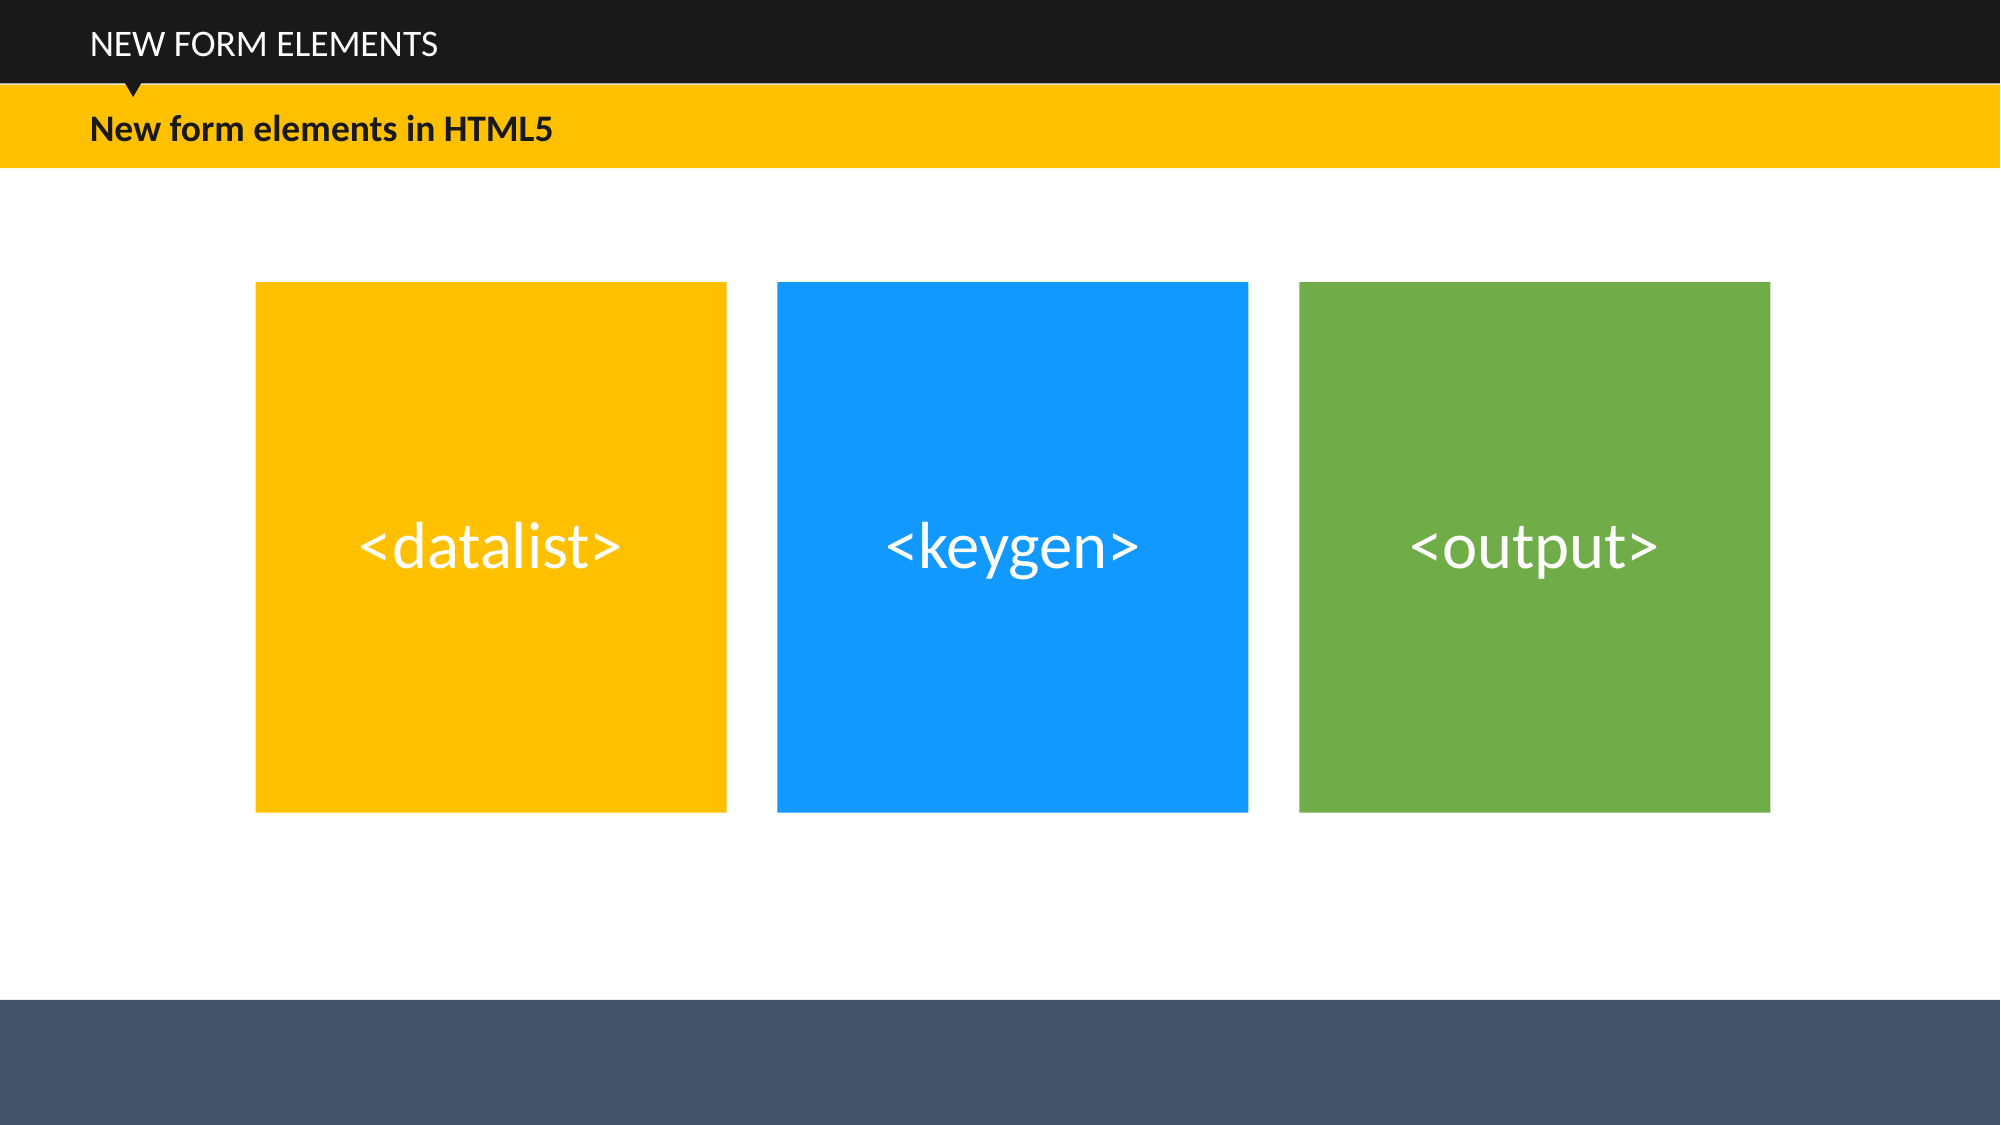

NEW FORM ELEMENTS

New form elements in HTML5
<keygen>
<output>
<datalist>